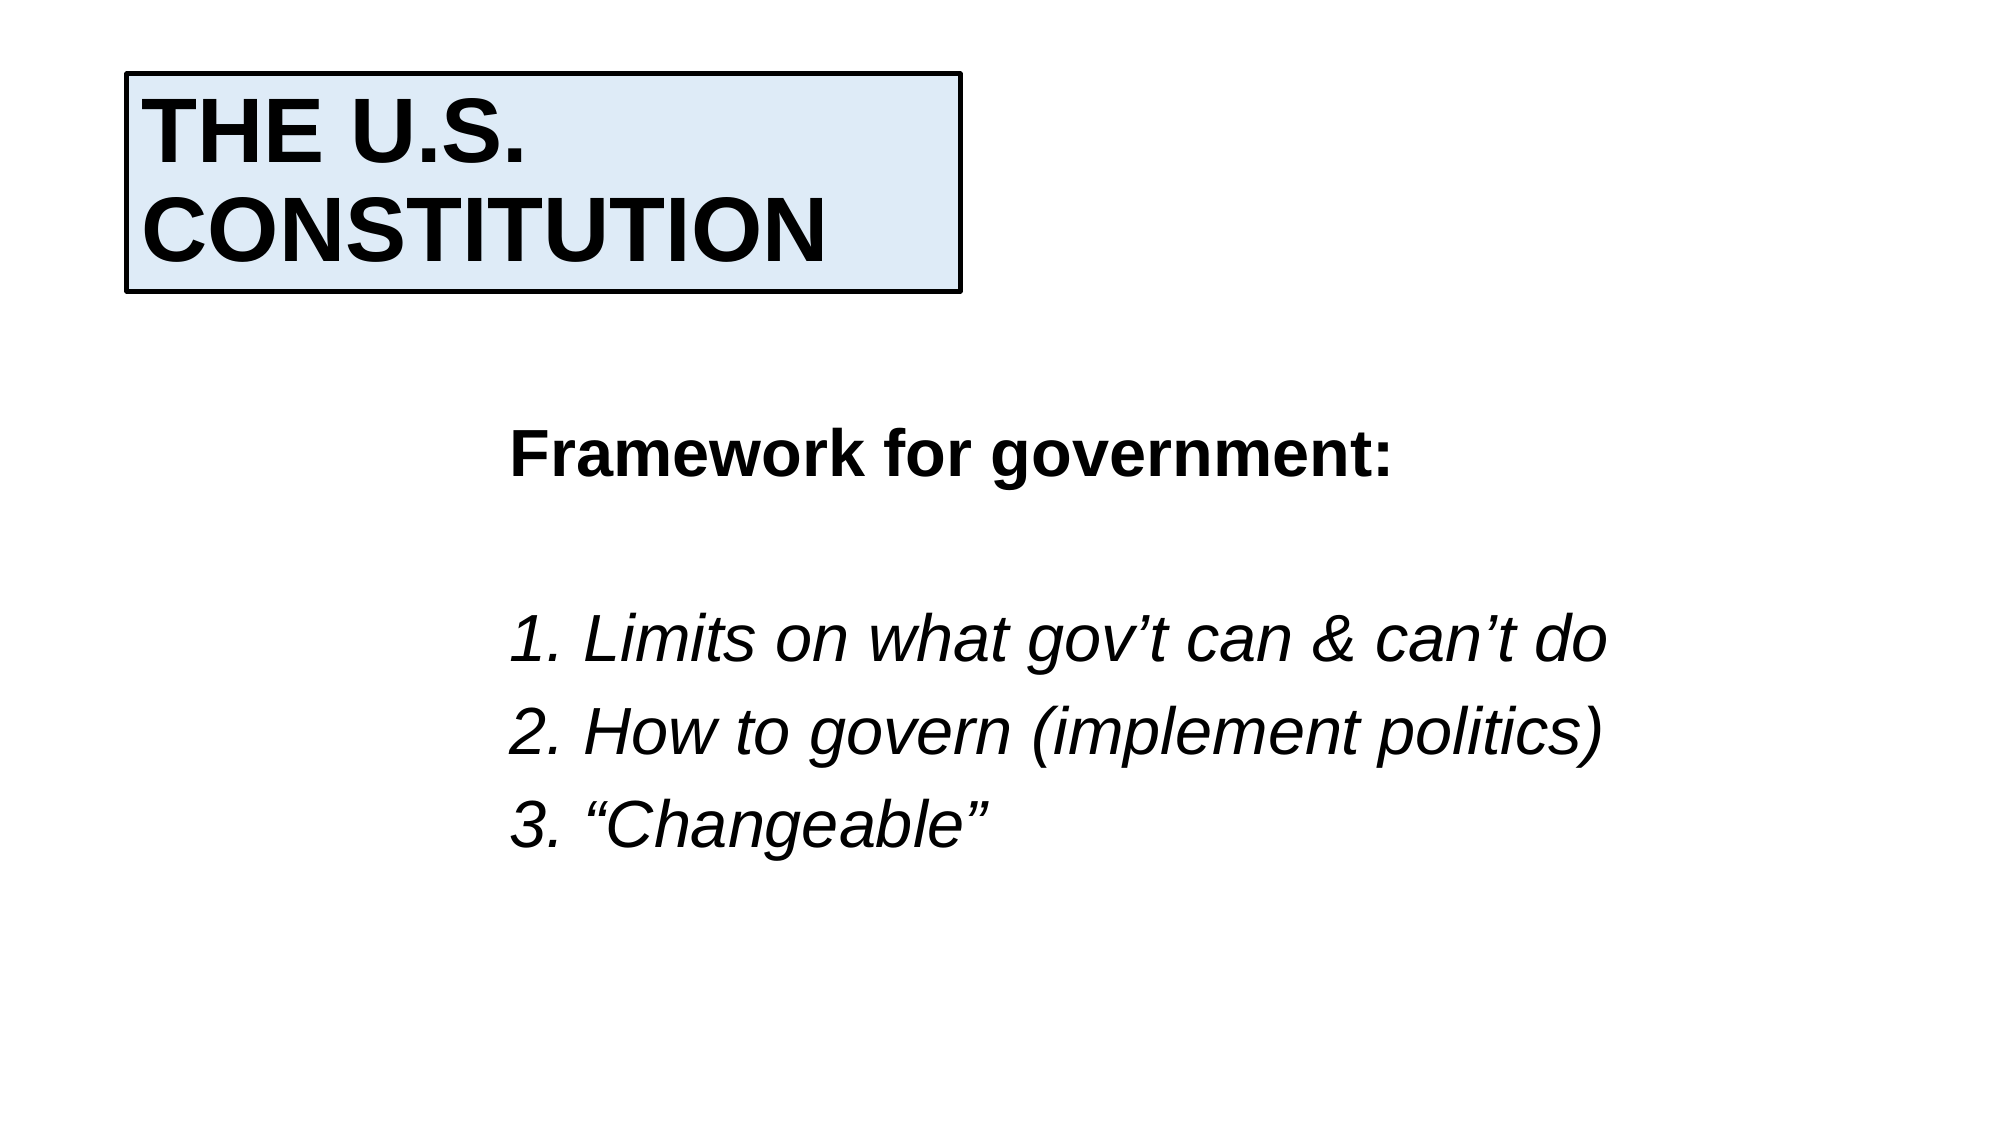

# The U.S. Constitution
Framework for government:

1. Limits on what gov’t can & can’t do
2. How to govern (implement politics)
3. “Changeable”